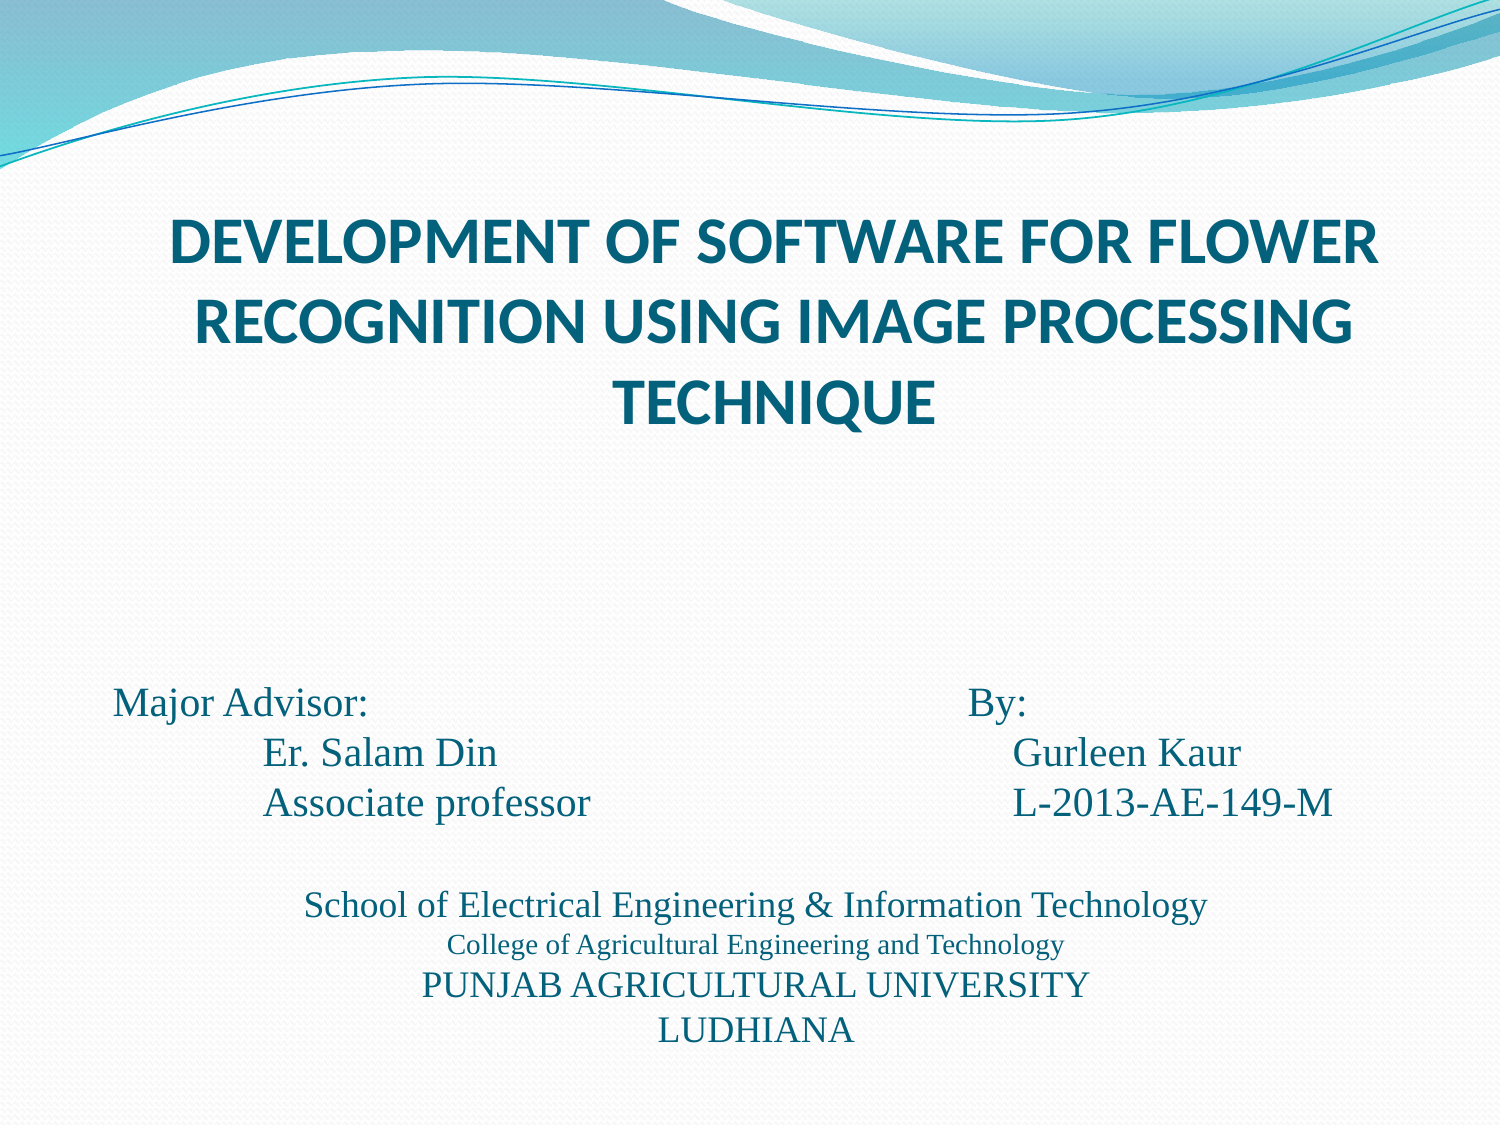

# DEVELOPMENT OF SOFTWARE FOR FLOWER RECOGNITION USING IMAGE PROCESSING TECHNIQUE
Major Advisor:
	Er. Salam Din
	Associate professor
          By:
	Gurleen Kaur
	L-2013-AE-149-M
School of Electrical Engineering & Information Technology
College of Agricultural Engineering and Technology
PUNJAB AGRICULTURAL UNIVERSITY
LUDHIANA